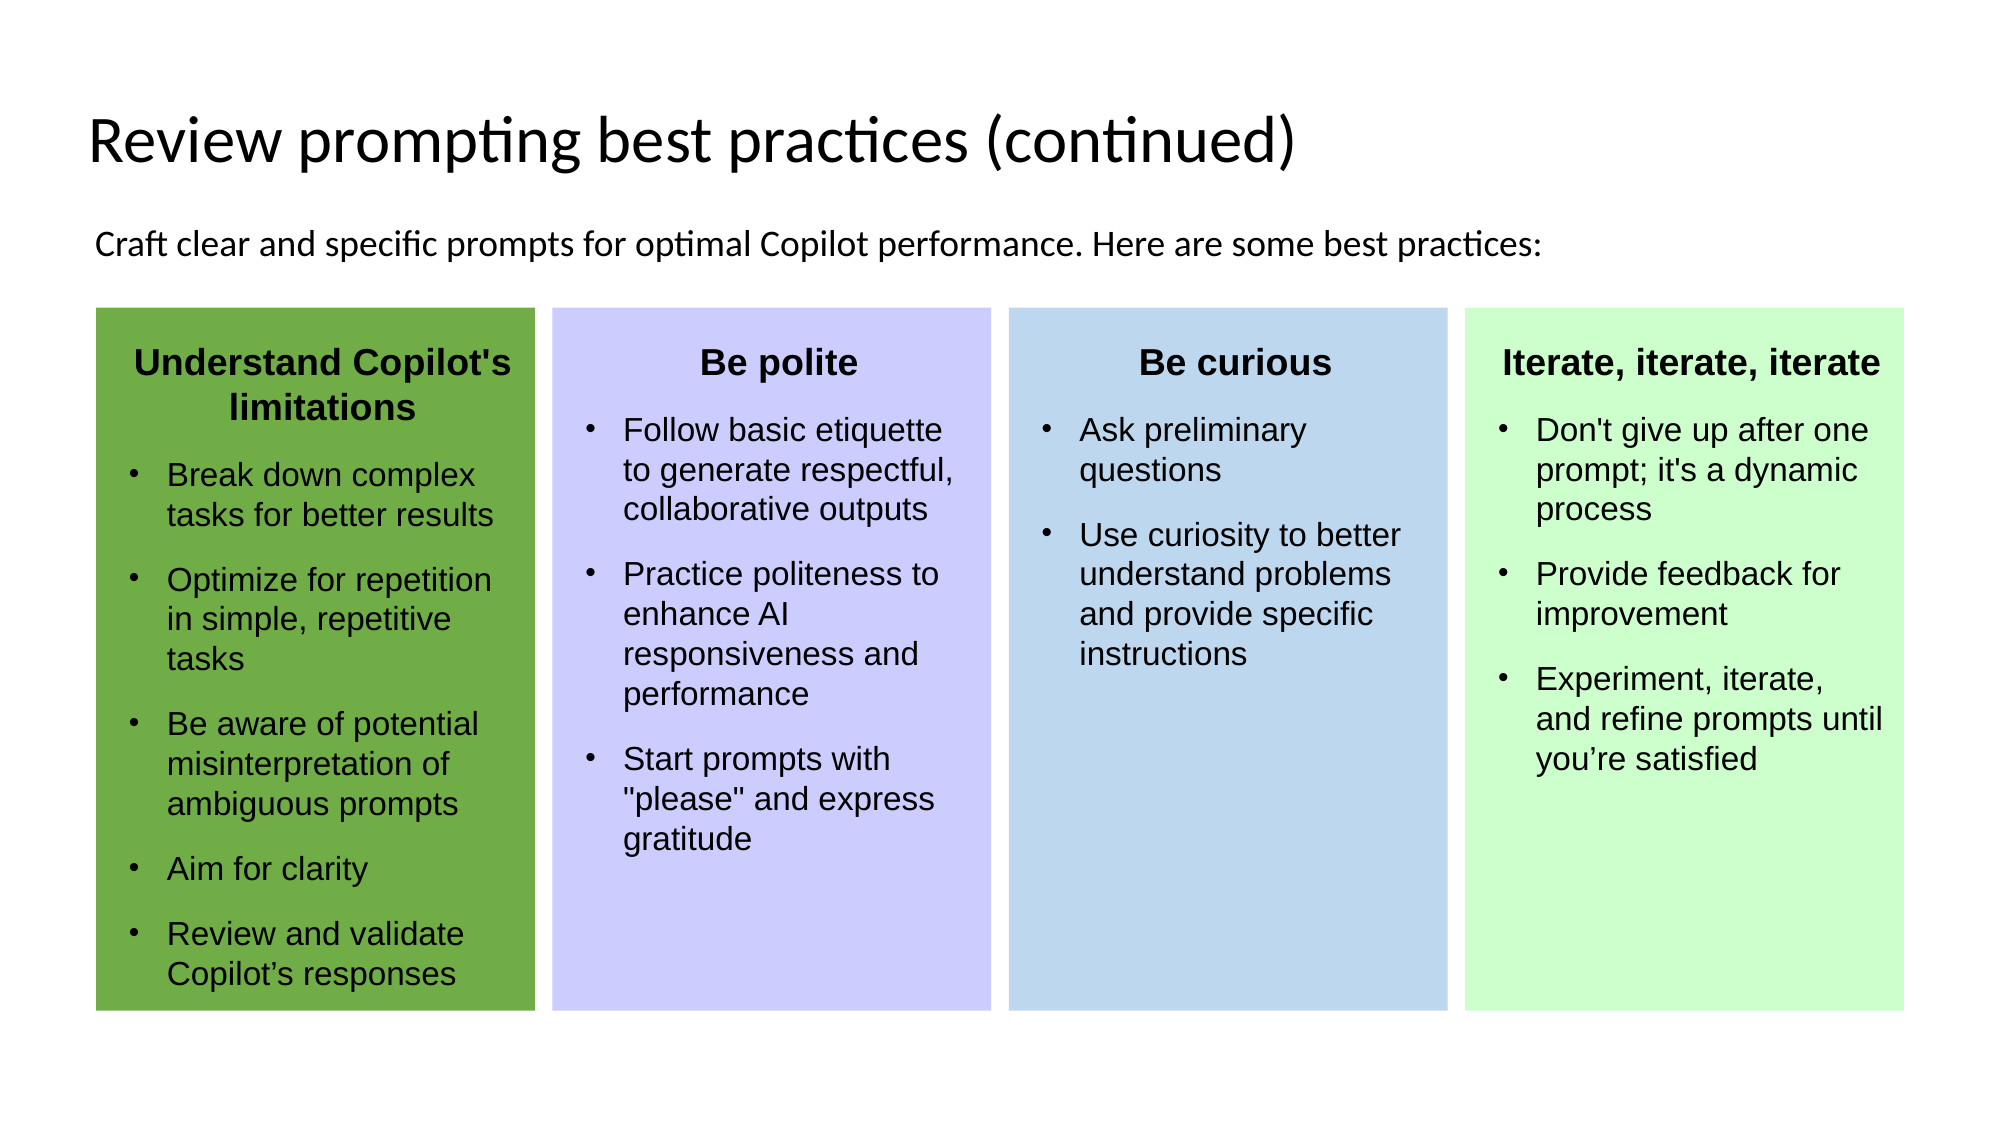

Review prompting best practices (continued)
Craft clear and specific prompts for optimal Copilot performance. Here are some best practices:
Understand Copilot's limitations
Break down complex tasks for better results
Optimize for repetition in simple, repetitive tasks
Be aware of potential misinterpretation of ambiguous prompts
Aim for clarity
Review and validate Copilot’s responses
Be polite
Follow basic etiquette to generate respectful, collaborative outputs
Practice politeness to enhance AI responsiveness and performance
Start prompts with "please" and express gratitude
Be curious
Ask preliminary questions
Use curiosity to better understand problems and provide specific instructions
Iterate, iterate, iterate
Don't give up after one prompt; it's a dynamic process
Provide feedback for improvement
Experiment, iterate, and refine prompts until you’re satisfied